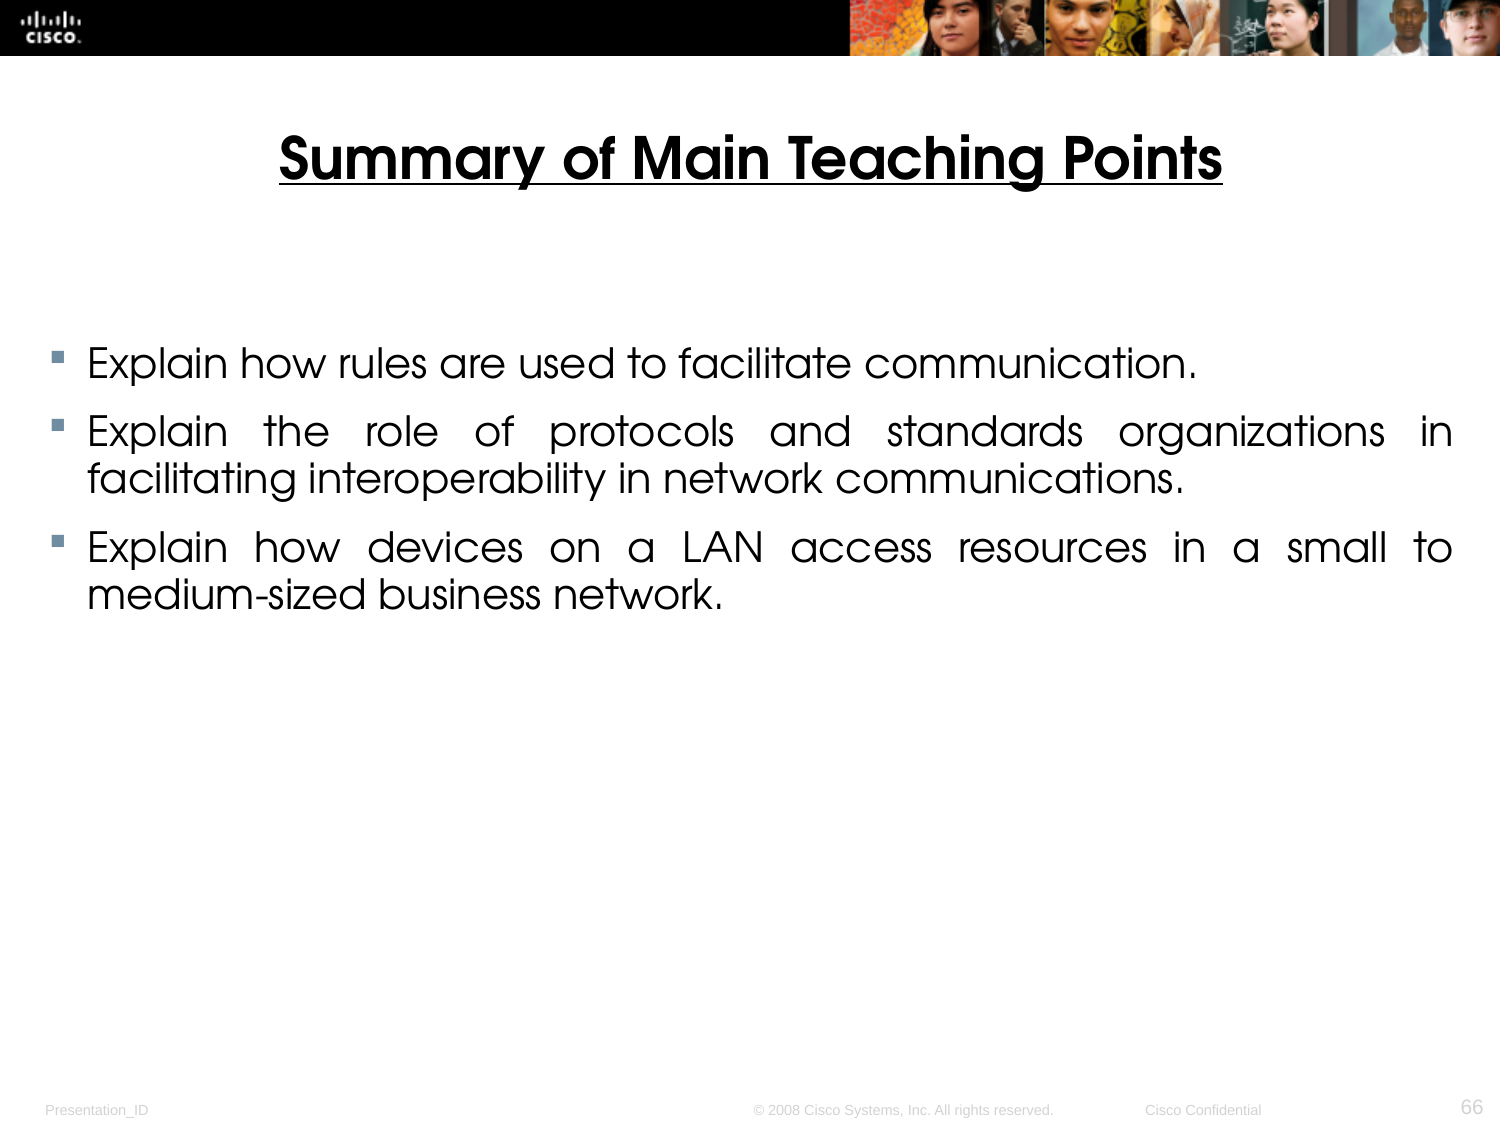

Summary of Main Teaching Points

Explain how rules are used to facilitate communication.
Explain the role of protocols and standards organizations in facilitating interoperability in network communications.
Explain how devices on a LAN access resources in a small to medium-sized business network.